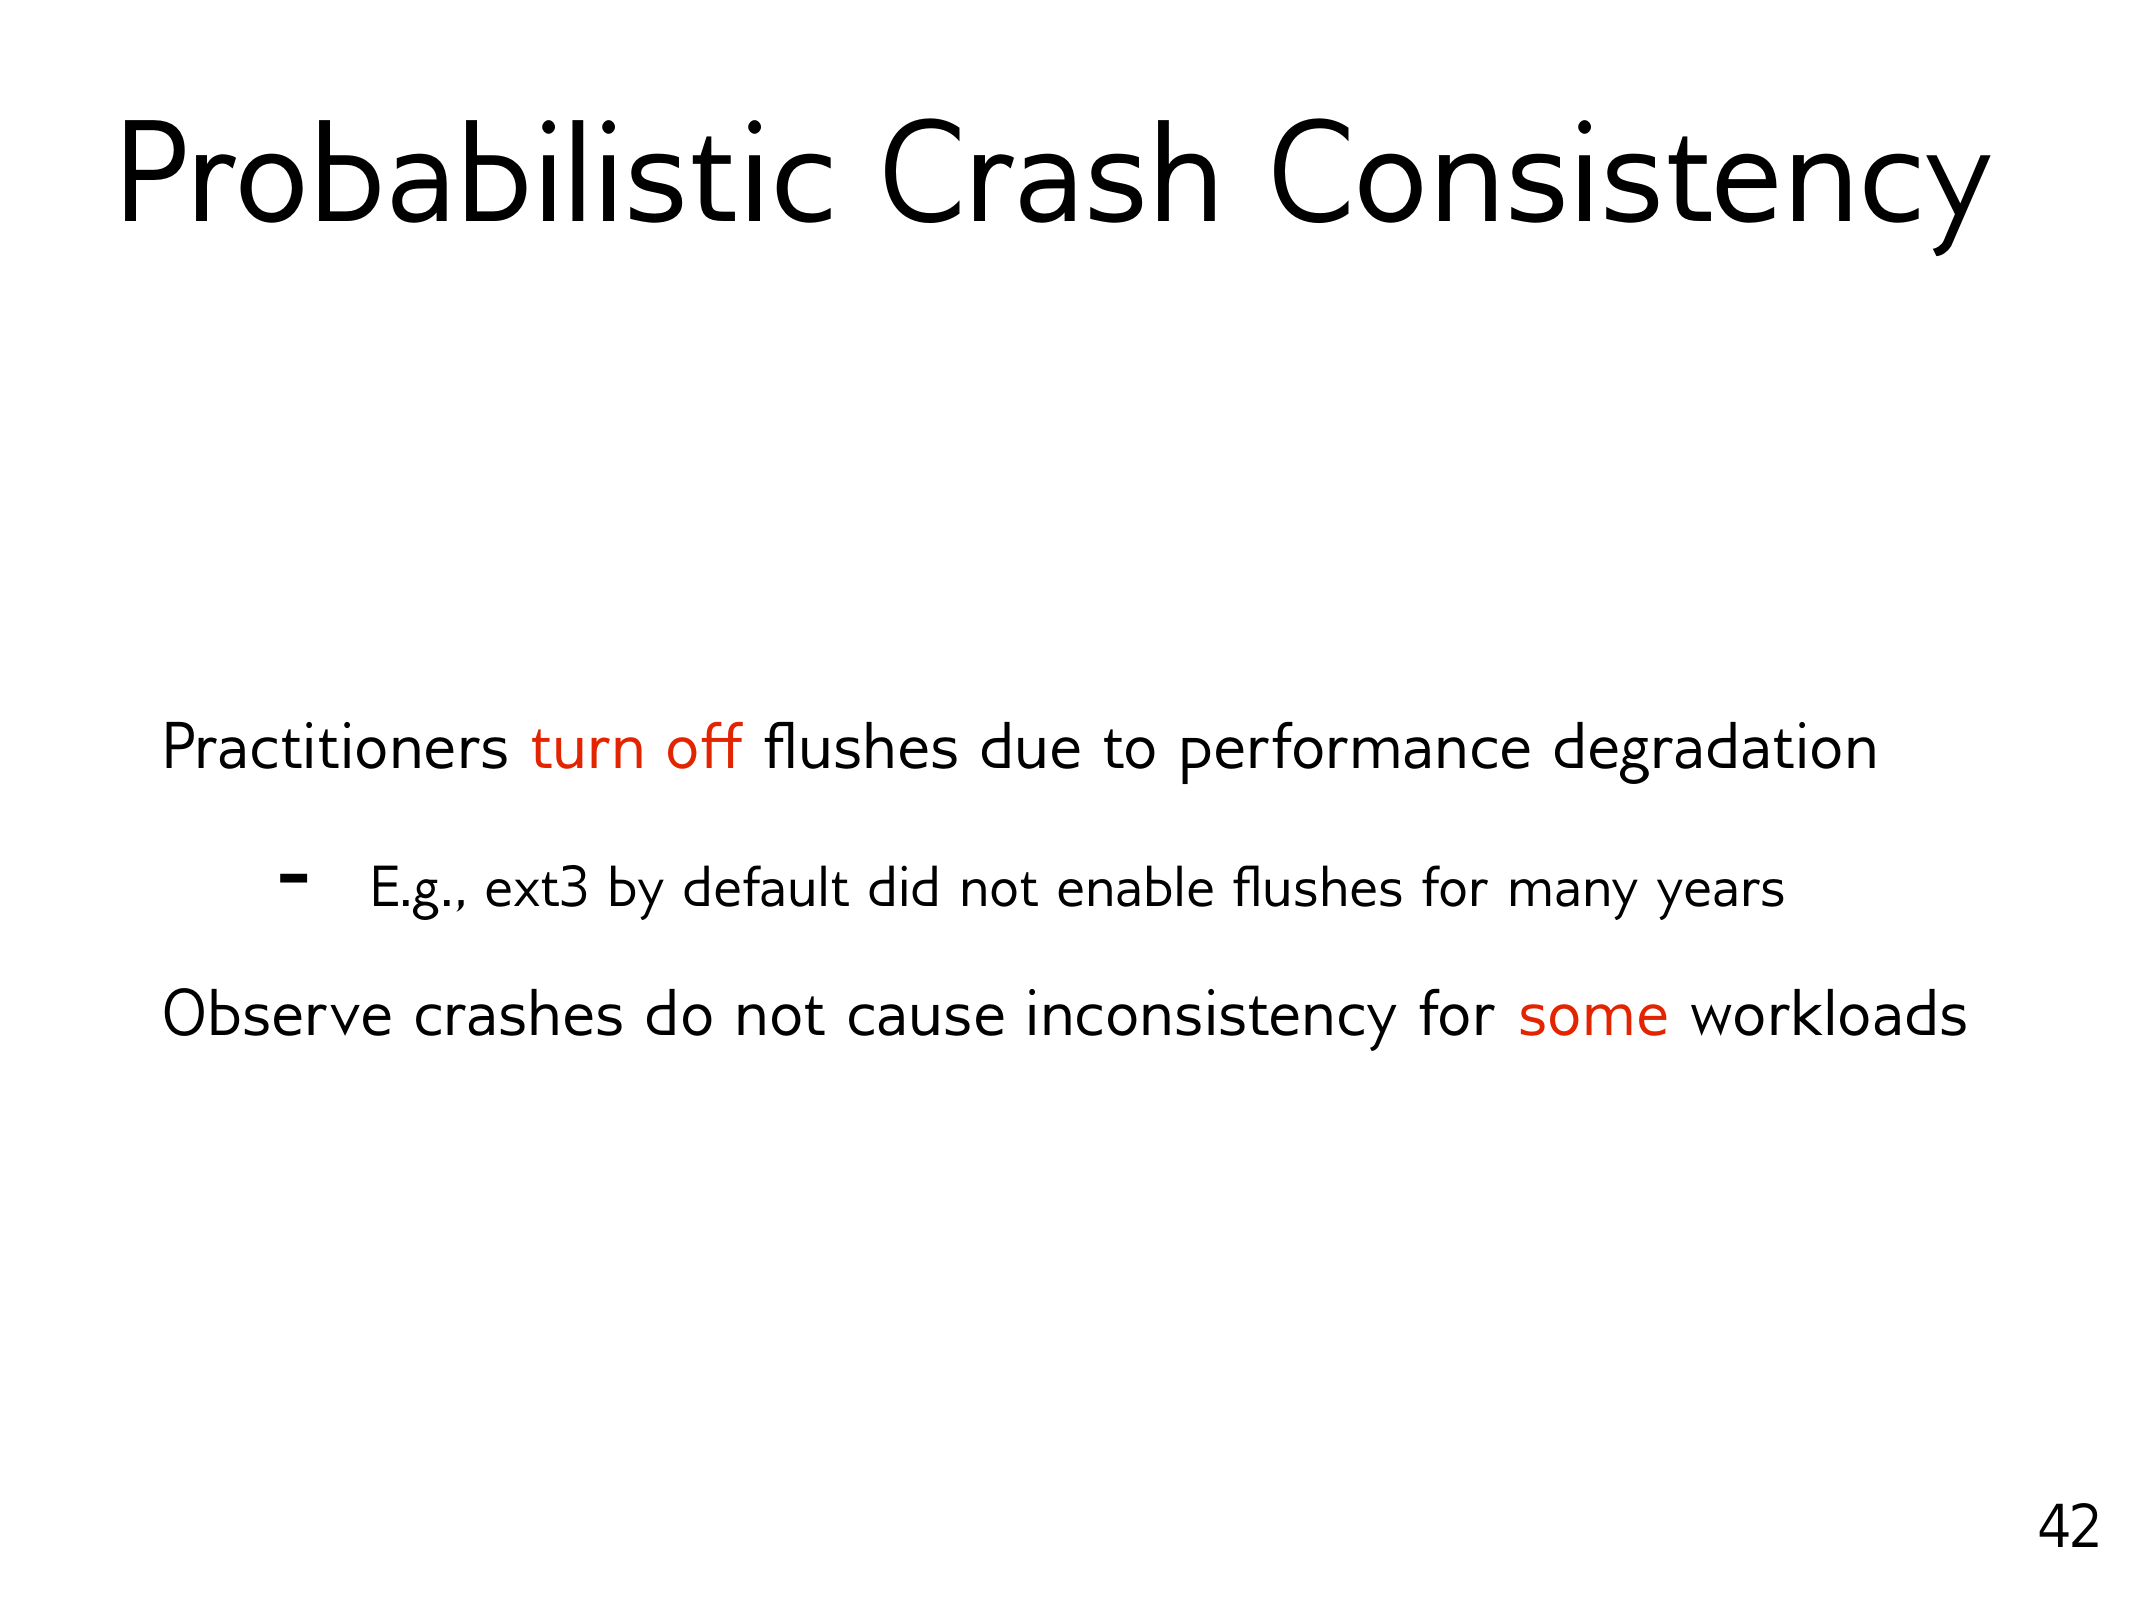

# Probabilistic Crash Consistency
Practitioners turn off flushes due to performance degradation
E.g., ext3 by default did not enable flushes for many years
Observe crashes do not cause inconsistency for some workloads
42